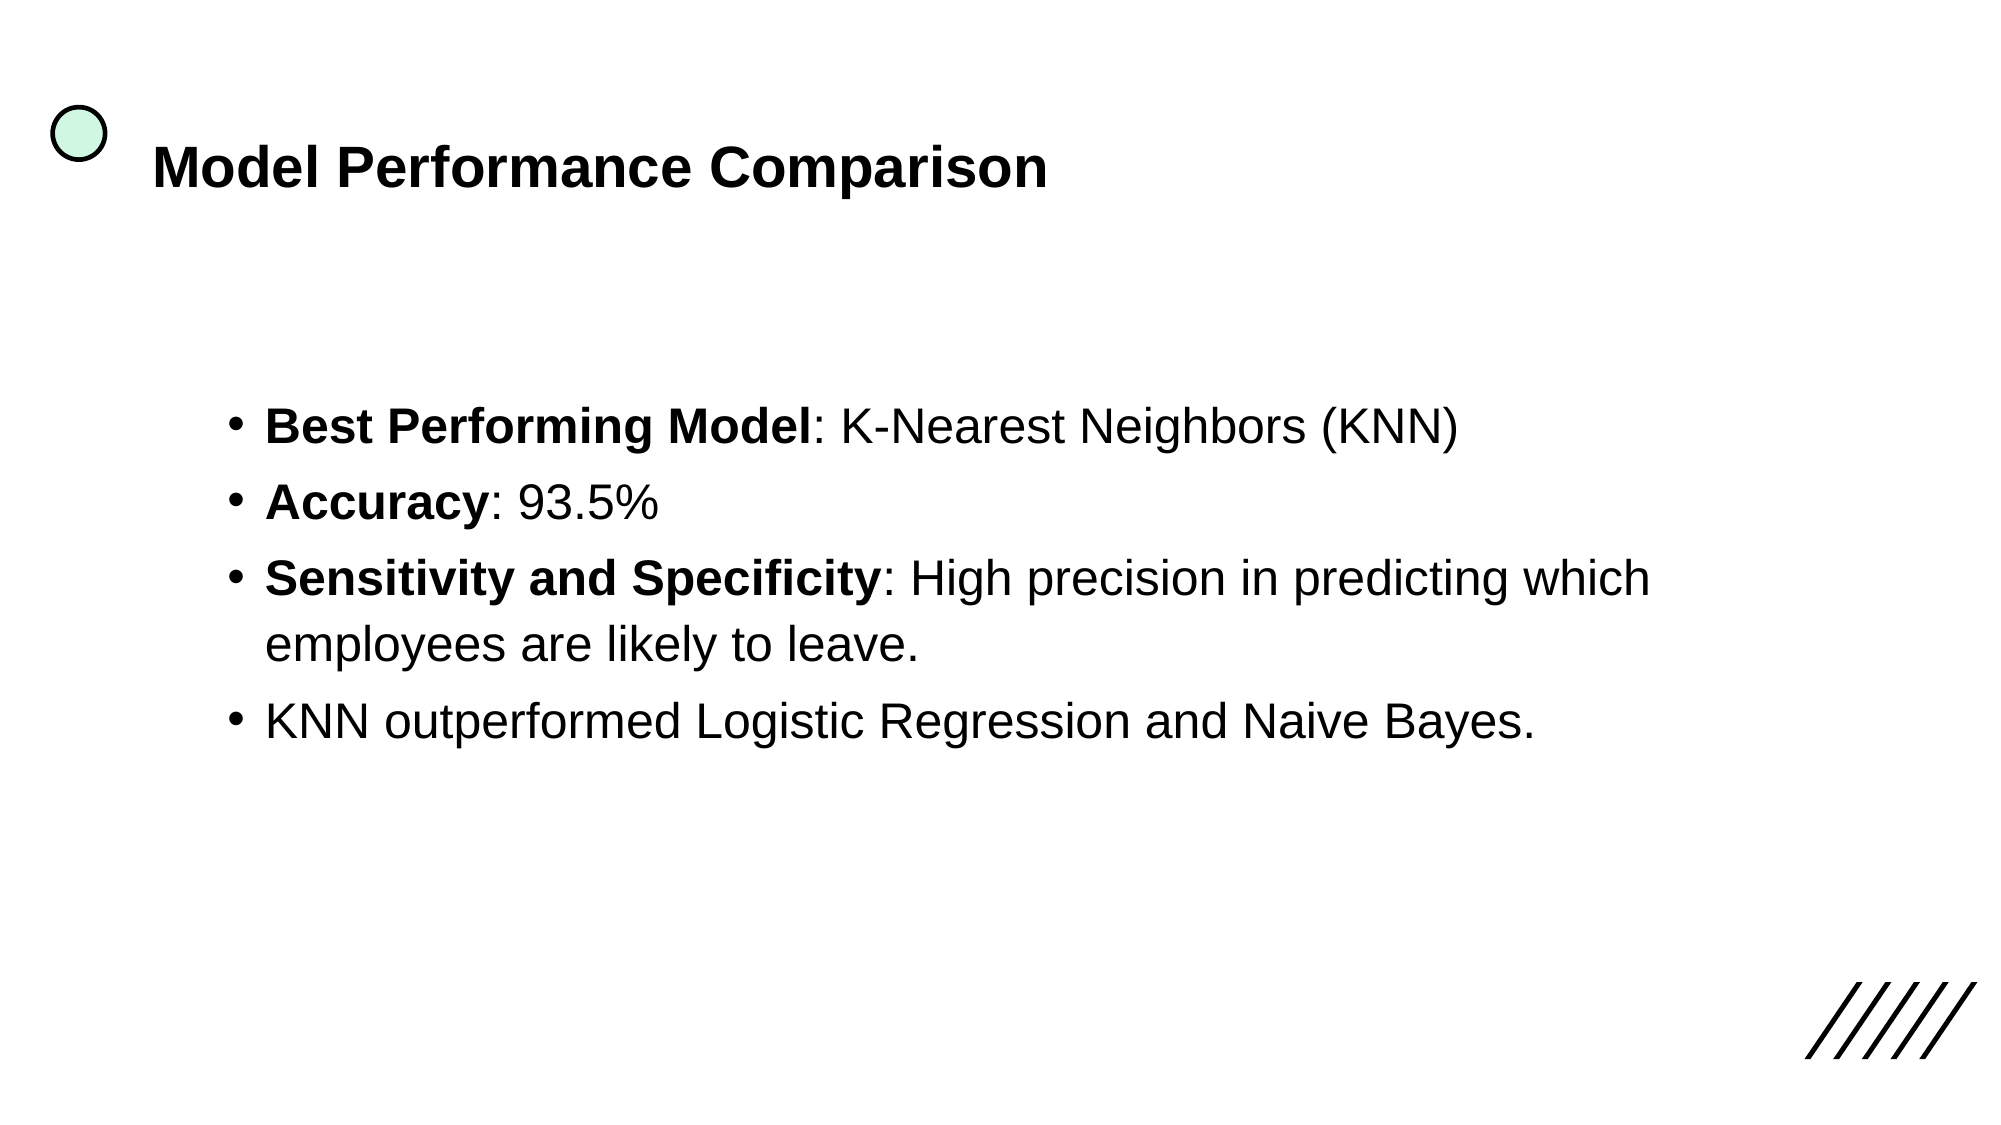

# Model Performance Comparison

Best Performing Model: K-Nearest Neighbors (KNN)
Accuracy: 93.5%
Sensitivity and Specificity: High precision in predicting which employees are likely to leave.
KNN outperformed Logistic Regression and Naive Bayes.